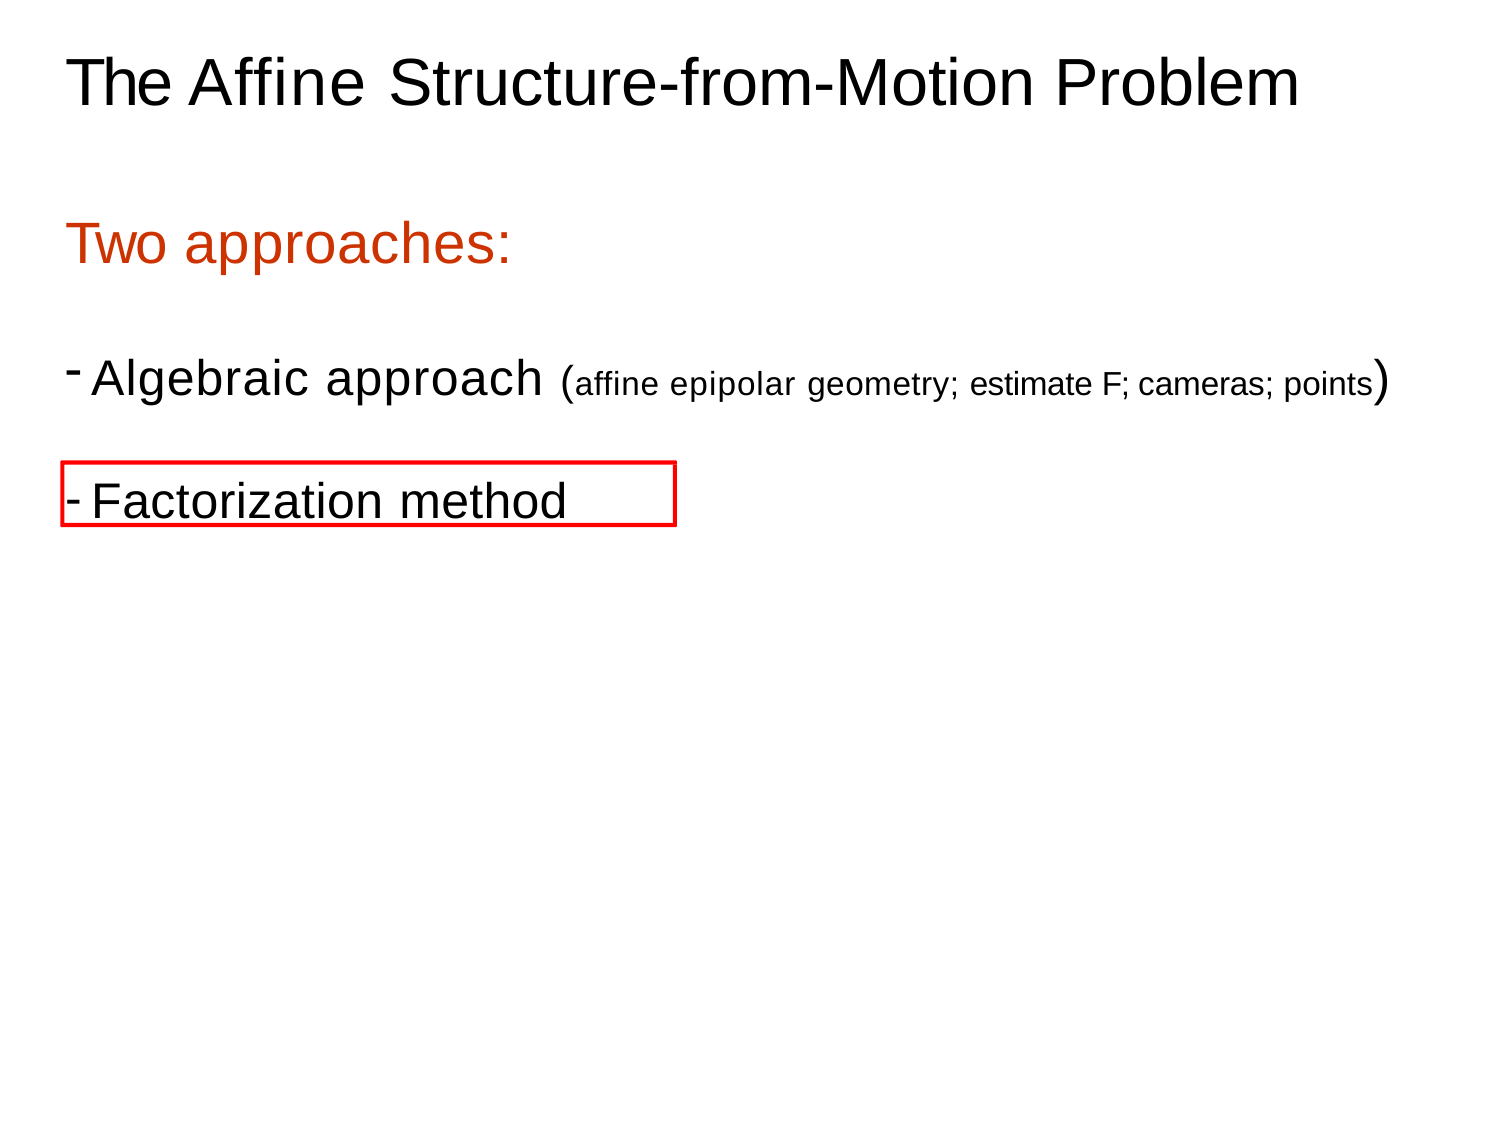

# The Affine Structure-from-Motion Problem
Two approaches:
Algebraic approach (affine epipolar geometry; estimate F; cameras; points)

Factorization method